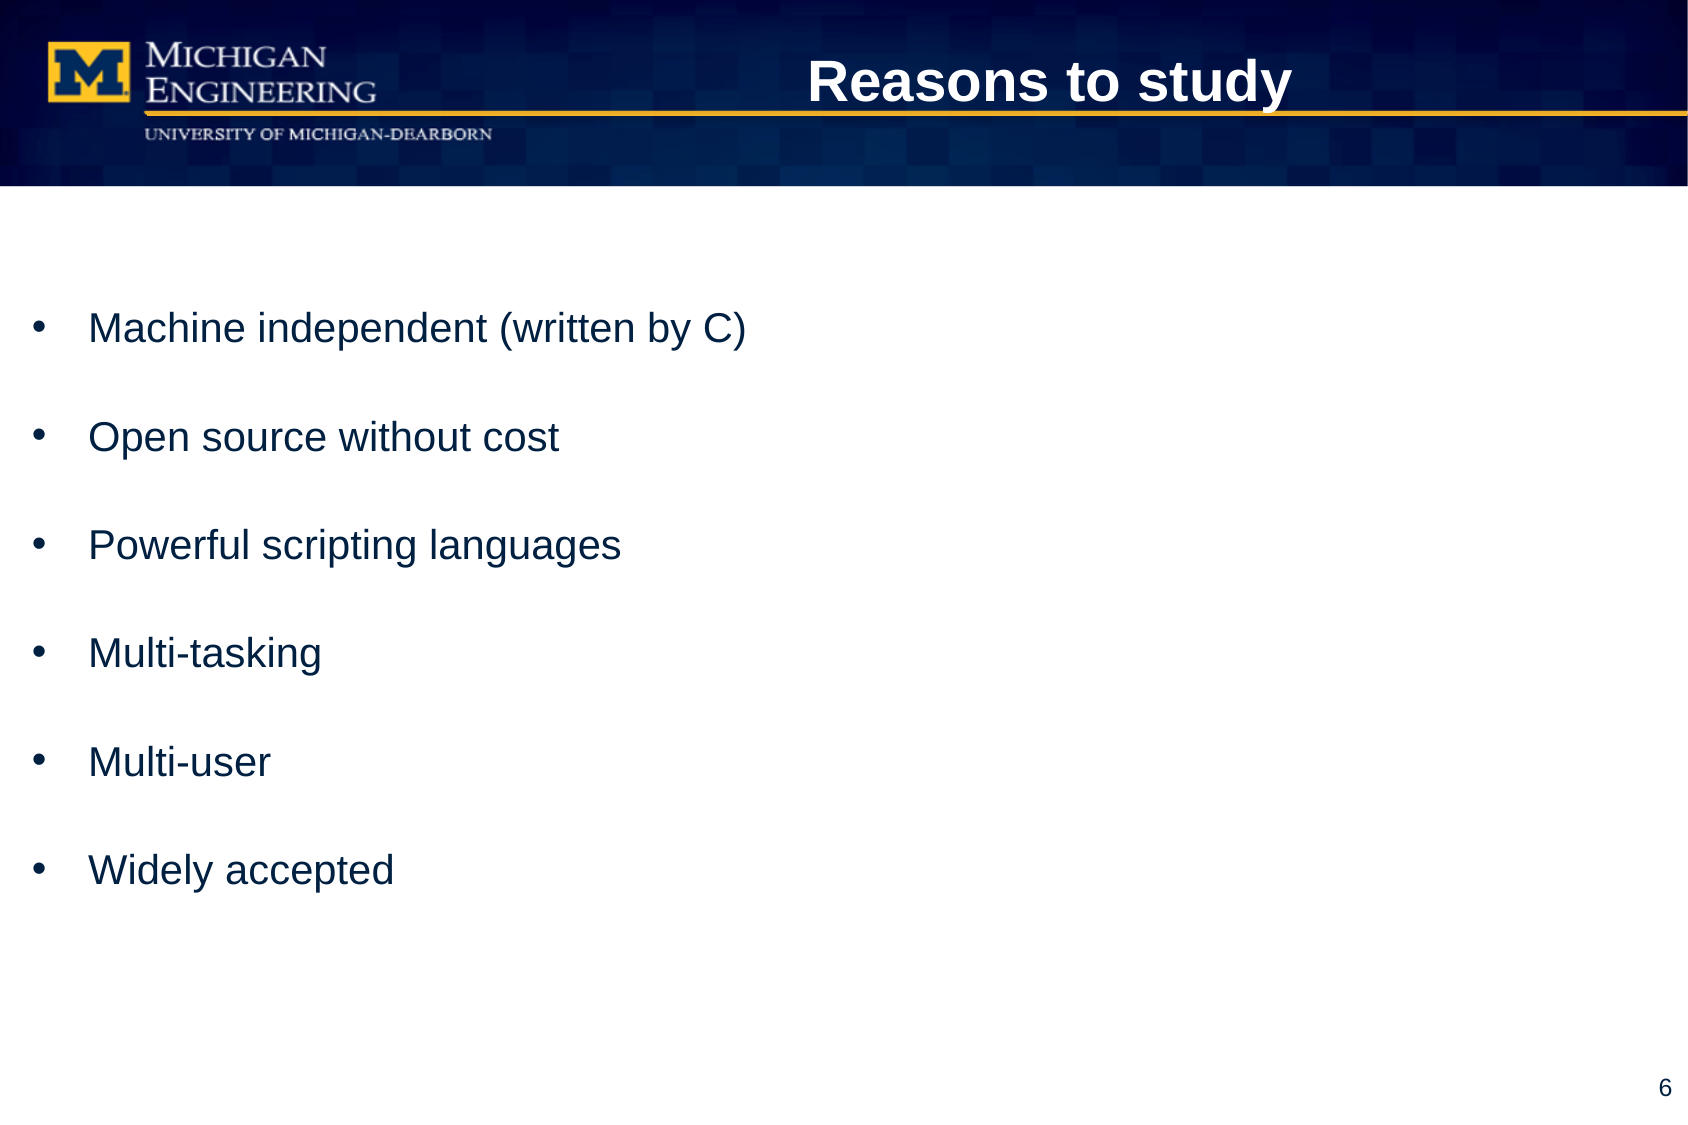

# Reasons to study
Machine independent (written by C)
Open source without cost
Powerful scripting languages
Multi-tasking
Multi-user
Widely accepted
6